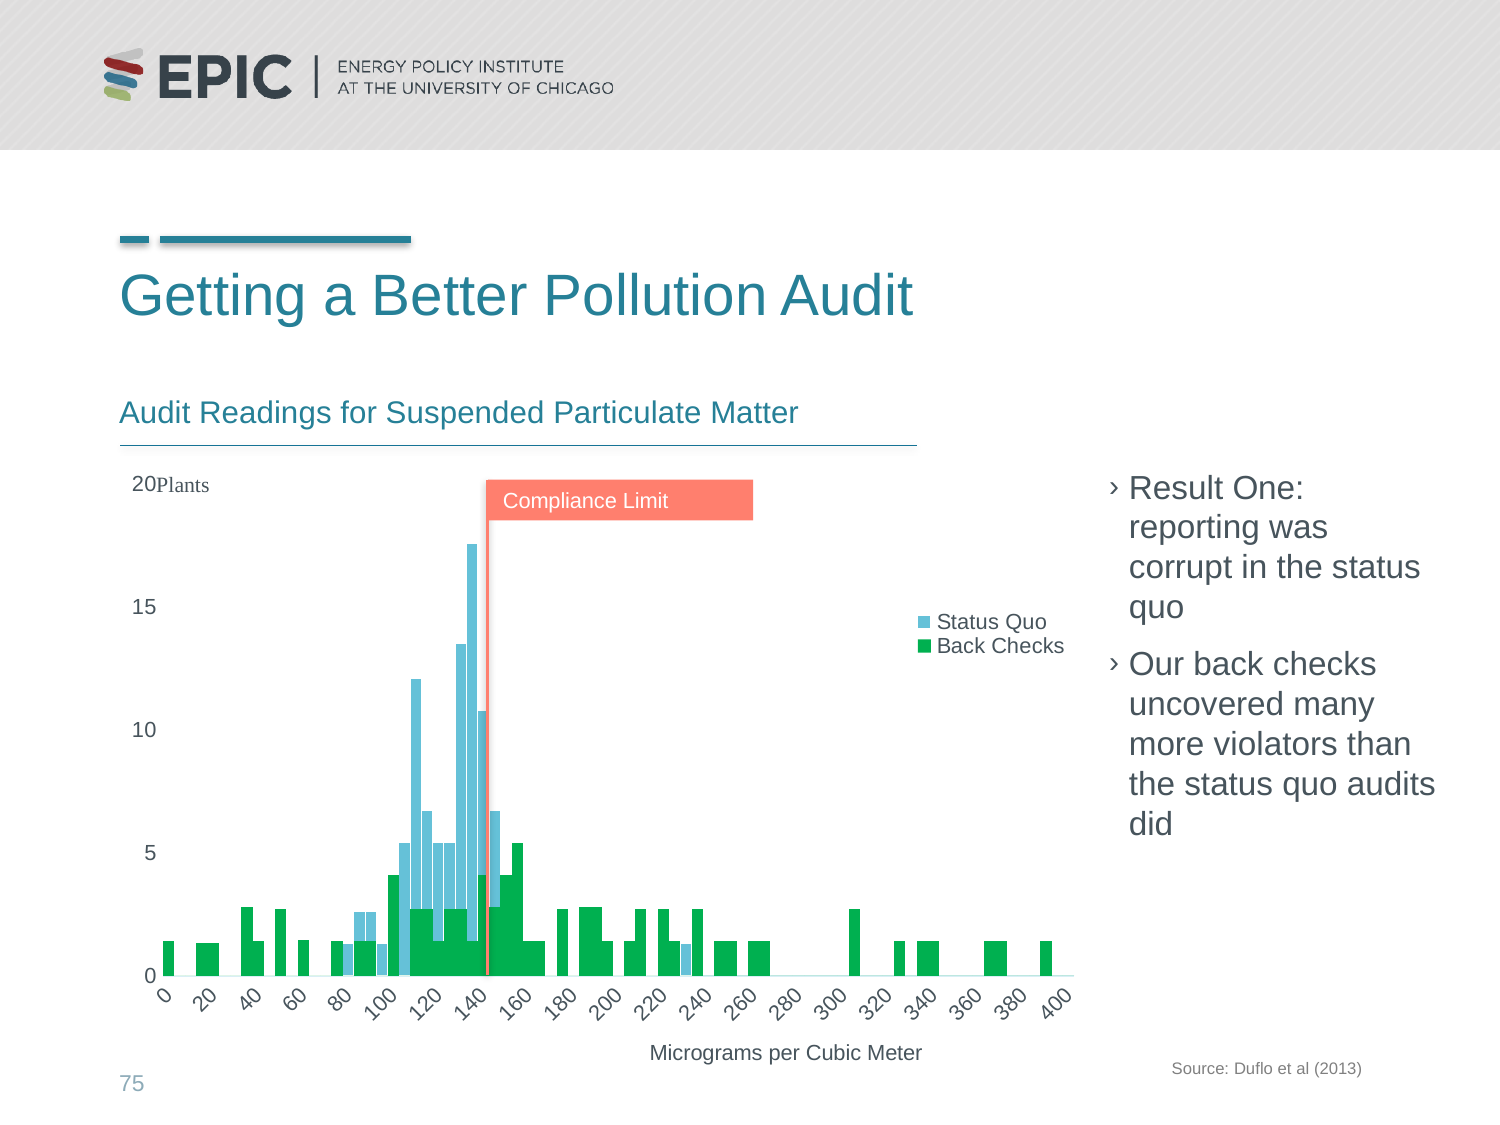

# Getting a Better Pollution Audit
Audit Readings for Suspended Particulate Matter

### Chart

| Category | Status Quo | Back Checks |
|---|---|---|
| 0 | 0.0 | 1.4 |
| 5 | 0.0 | 0.0 |
| 10 | 0.0 | 0.0 |
| 15 | 0.0 | 1.35 |
| 20 | 0.0 | 1.35 |
| 25 | 0.0 | 0.0 |
| 30 | 0.0 | 0.0 |
| 35 | 0.0 | 2.8 |
| 40 | 0.0 | 1.4 |
| 45 | 0.0 | 0.0 |
| 50 | 0.0 | 2.7 |
| 55 | 0.0 | 0.0 |
| 60 | 0.0 | 1.45 |
| 65 | 0.0 | 0.0 |
| 70 | 0.0 | 0.0 |
| 75 | 0.0 | 1.4 |
| 80 | 1.3 | 0.0 |
| 85 | 2.6 | 1.4 |
| 90 | 2.6 | 1.4 |
| 95 | 1.3 | 0.0 |
| 100 | 1.3 | 4.1 |
| 105 | 5.4 | 0.0 |
| 110 | 12.1 | 2.7 |
| 115 | 6.7 | 2.7 |
| 120 | 5.4 | 1.4 |
| 125 | 5.4 | 2.7 |
| 130 | 13.5 | 2.7 |
| 135 | 17.55 | 1.4 |
| 140 | 10.8 | 4.1 |
| 145 | 6.7 | 2.8 |
| 150 | 2.6 | 4.1 |
| 155 | 1.3 | 5.4 |
| 160 | 0.0 | 1.4 |
| 165 | 0.0 | 1.4 |
| 170 | 0.0 | 0.0 |
| 175 | 0.0 | 2.7 |
| 180 | 0.0 | 0.0 |
| 185 | 1.3 | 2.8 |
| 190 | 0.0 | 2.8 |
| 195 | 0.0 | 1.4 |
| 200 | 0.0 | 0.0 |
| 205 | 0.0 | 1.4 |
| 210 | 0.0 | 2.7 |
| 215 | 0.0 | 0.0 |
| 220 | 0.0 | 2.7 |
| 225 | 0.0 | 1.4 |
| 230 | 1.3 | 0.0 |
| 235 | None | 2.7 |
| 240 | None | 0.0 |
| 245 | None | 1.4 |
| 250 | None | 1.4 |
| 255 | None | 0.0 |
| 260 | None | 1.4 |
| 265 | None | 1.4 |
| 270 | None | 0.0 |
| 275 | None | 0.0 |
| 280 | None | 0.0 |
| 285 | None | 0.0 |
| 290 | None | 0.0 |
| 295 | None | 0.0 |
| 300 | None | 0.0 |
| 305 | None | 2.7 |
| 310 | None | 0.0 |
| 315 | None | 0.0 |
| 320 | None | 0.0 |
| 325 | None | 1.4 |
| 330 | None | 0.0 |
| 335 | None | 1.4 |
| 340 | None | 1.4 |
| 345 | None | 0.0 |
| 350 | None | 0.0 |
| 355 | None | 0.0 |
| 360 | None | 0.0 |
| 365 | None | 1.4 |
| 370 | None | 1.4 |
| 375 | None | 0.0 |
| 380 | None | 0.0 |
| 385 | None | 0.0 |
| 390 | None | 1.4 |
| 395 | None | 0.0 |
| 400 | None | 0.0 |
Result One: reporting was corrupt in the status quo
Our back checks uncovered many more violators than the status quo audits did

Compliance Limit
Micrograms per Cubic Meter
Source: Duflo et al (2013)
75